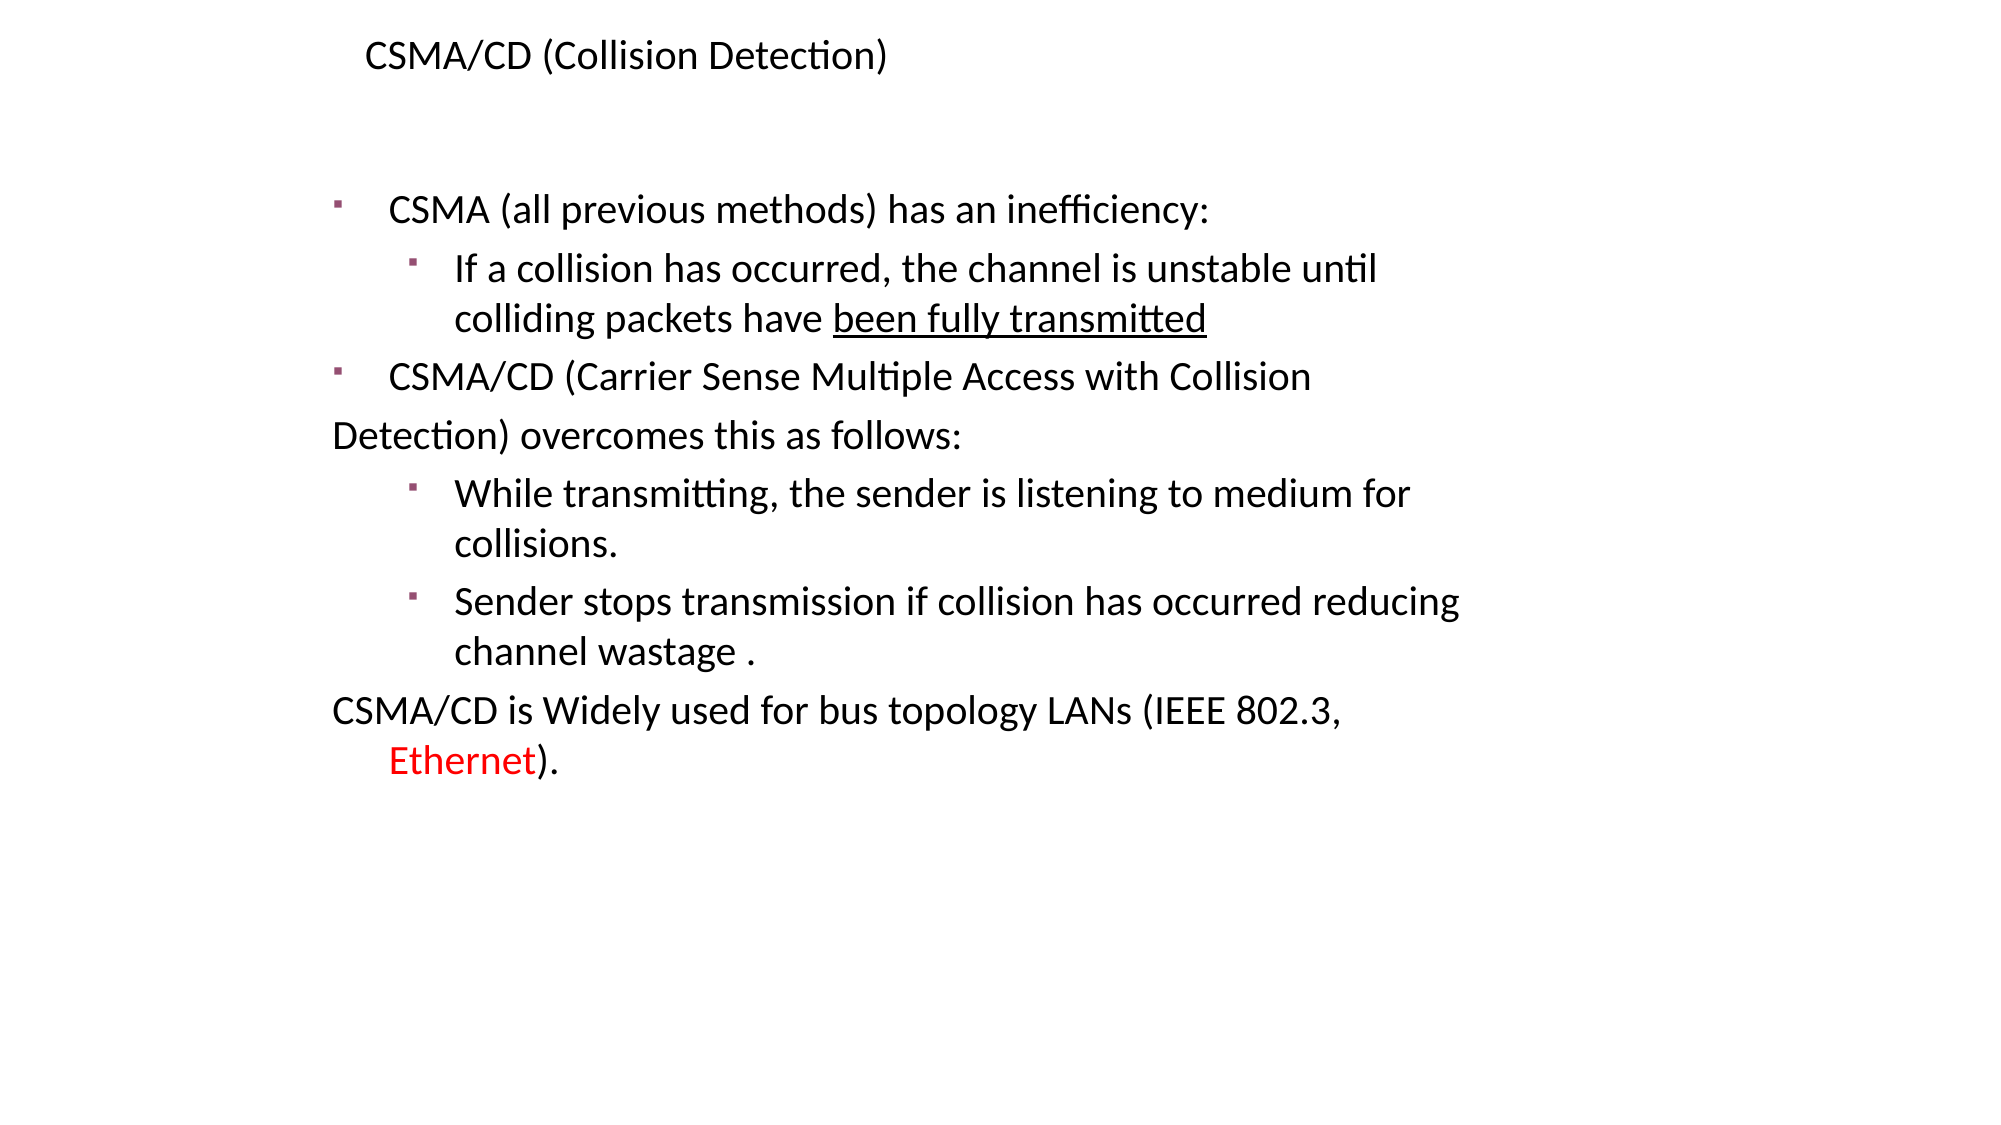

# CSMA/CD (Collision Detection)

CSMA (all previous methods) has an inefficiency:
If a collision has occurred, the channel is unstable until colliding packets have been fully transmitted
CSMA/CD (Carrier Sense Multiple Access with Collision
Detection) overcomes this as follows:
While transmitting, the sender is listening to medium for collisions.
Sender stops transmission if collision has occurred reducing channel wastage .
CSMA/CD is Widely used for bus topology LANs (IEEE 802.3, Ethernet).